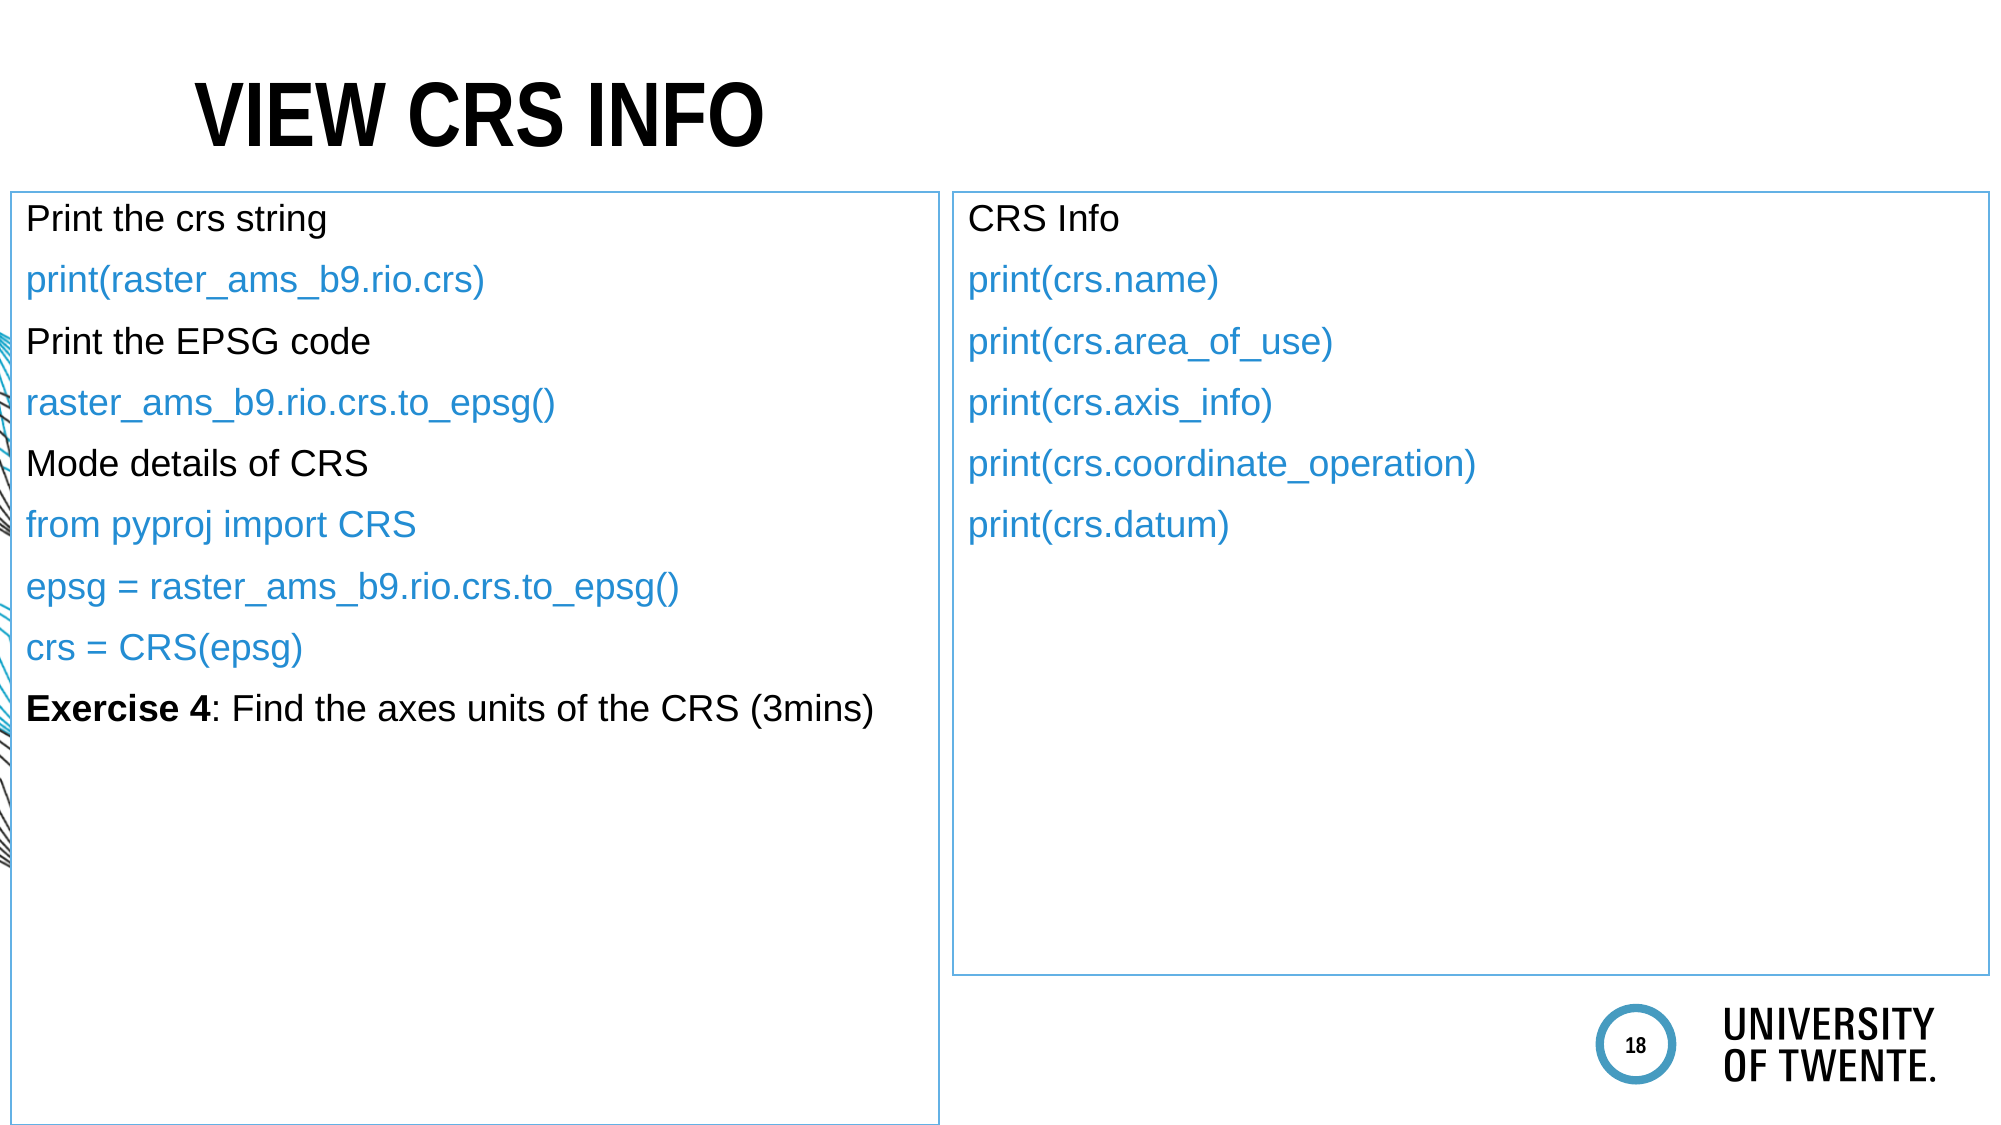

# View crs Info
Print the crs string
print(raster_ams_b9.rio.crs)
Print the EPSG code
raster_ams_b9.rio.crs.to_epsg()
Mode details of CRS
from pyproj import CRS
epsg = raster_ams_b9.rio.crs.to_epsg()
crs = CRS(epsg)
Exercise 4: Find the axes units of the CRS (3mins)
CRS Info
print(crs.name)
print(crs.area_of_use)
print(crs.axis_info)
print(crs.coordinate_operation)
print(crs.datum)

18